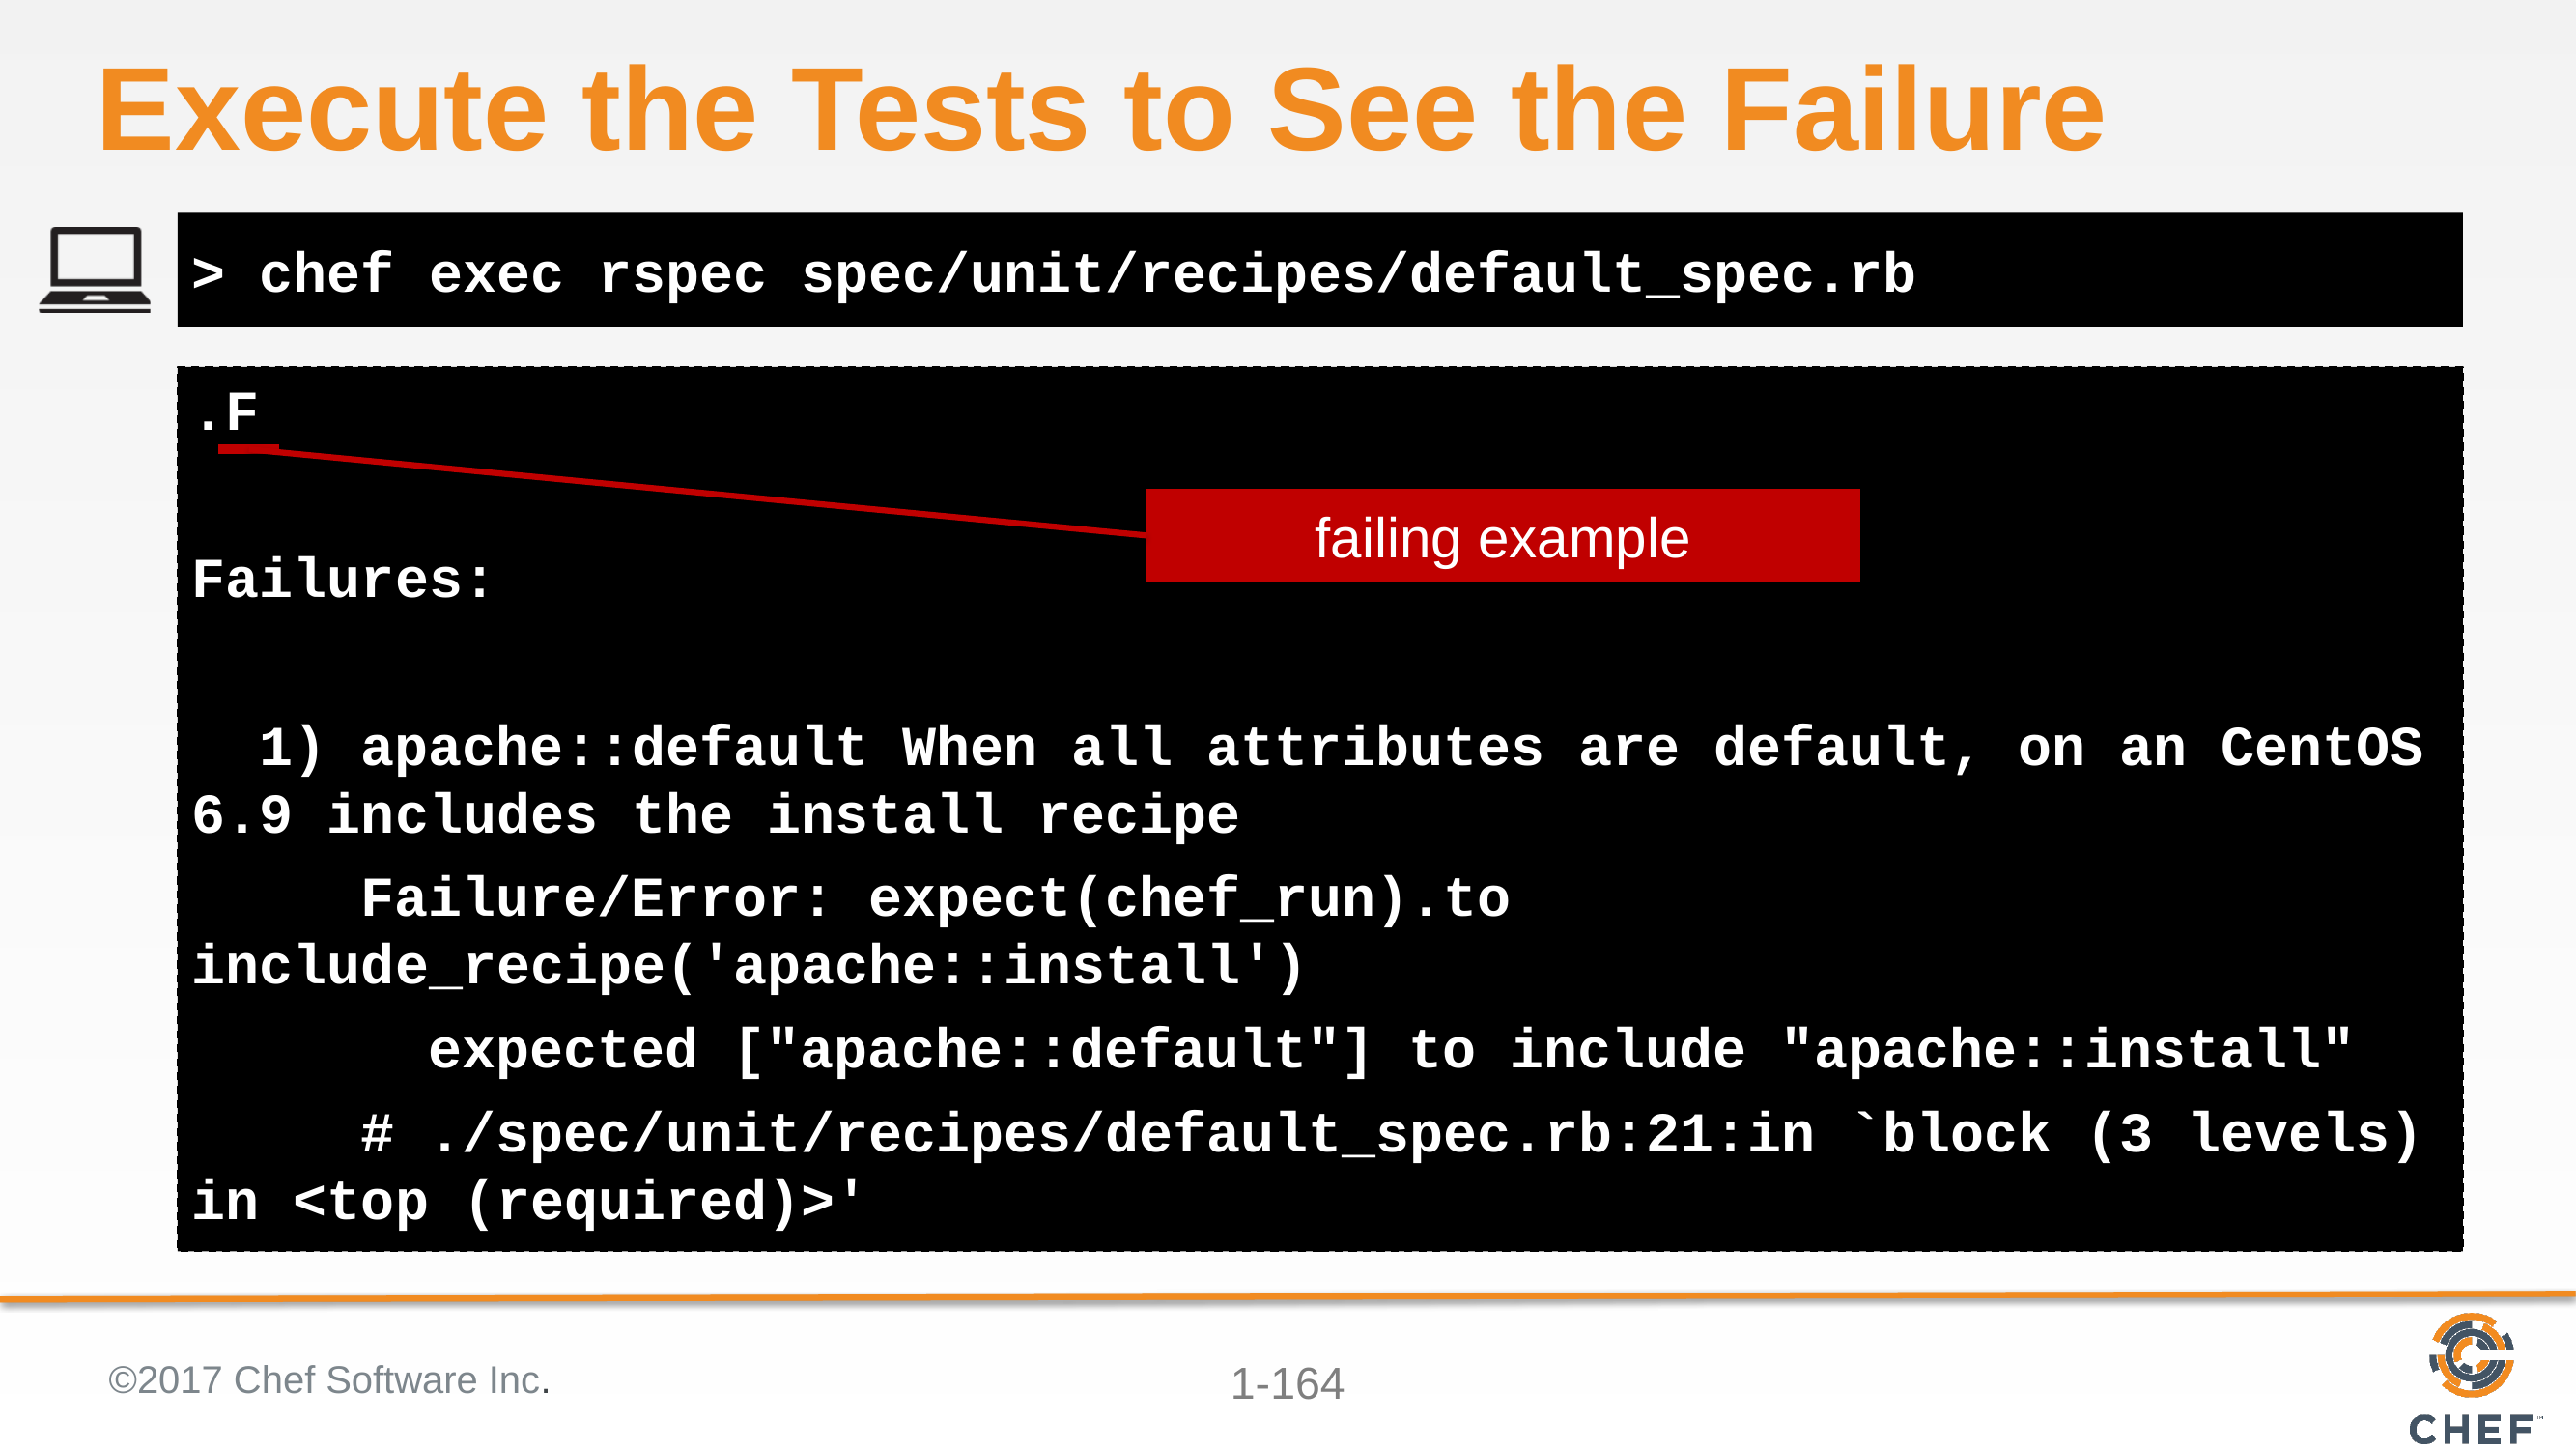

# Execute the Tests to See the Failure
> chef exec rspec spec/unit/recipes/default_spec.rb
.F

Failures:

  1) apache::default When all attributes are default, on an CentOS 6.9 includes the install recipe
     Failure/Error: expect(chef_run).to include_recipe('apache::install')
       expected ["apache::default"] to include "apache::install"
     # ./spec/unit/recipes/default_spec.rb:21:in `block (3 levels) in <top (required)>'

failing example